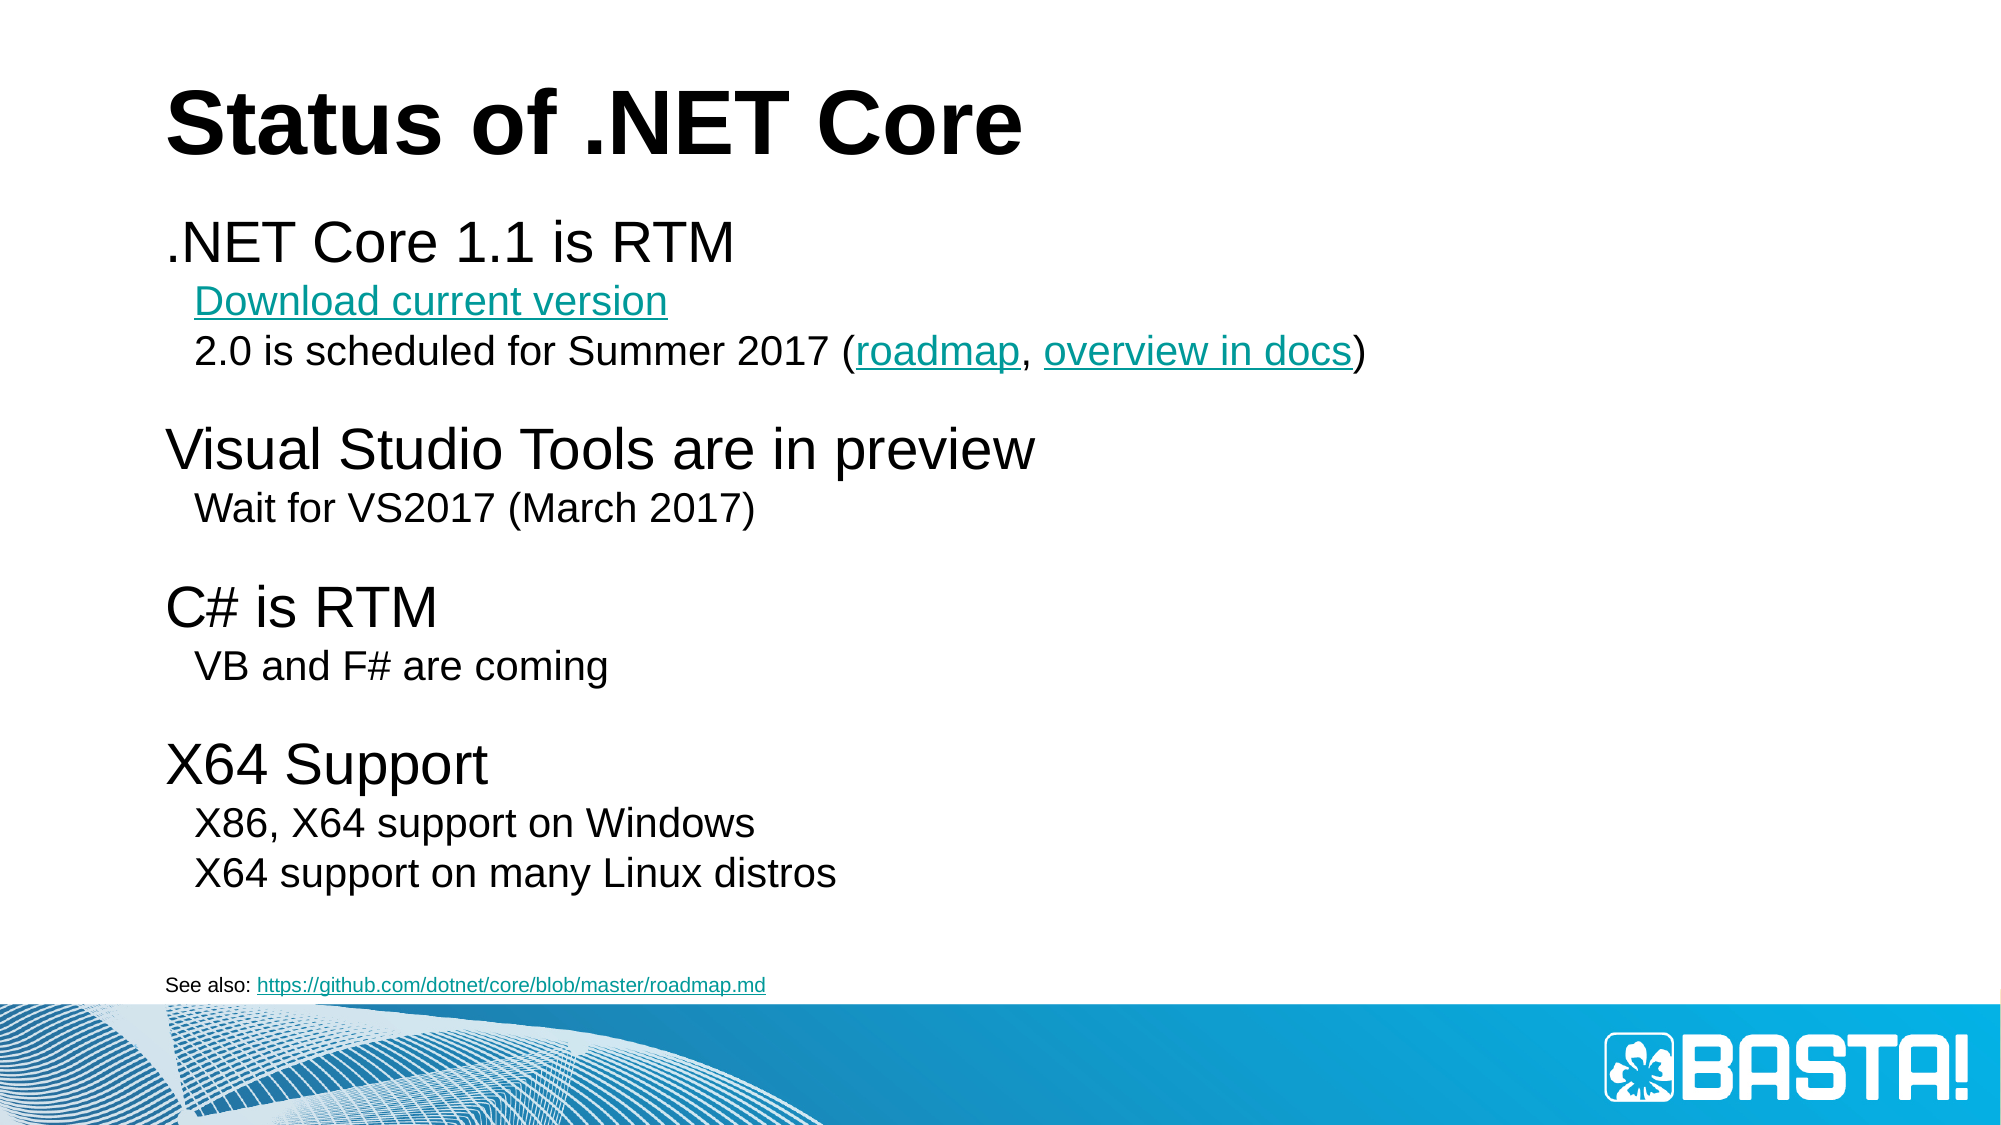

# Status of .NET Core
.NET Core 1.1 is RTM
Download current version
2.0 is scheduled for Summer 2017 (roadmap, overview in docs)
Visual Studio Tools are in preview
Wait for VS2017 (March 2017)
C# is RTM
VB and F# are coming
X64 Support
X86, X64 support on Windows
X64 support on many Linux distros
See also: https://github.com/dotnet/core/blob/master/roadmap.md